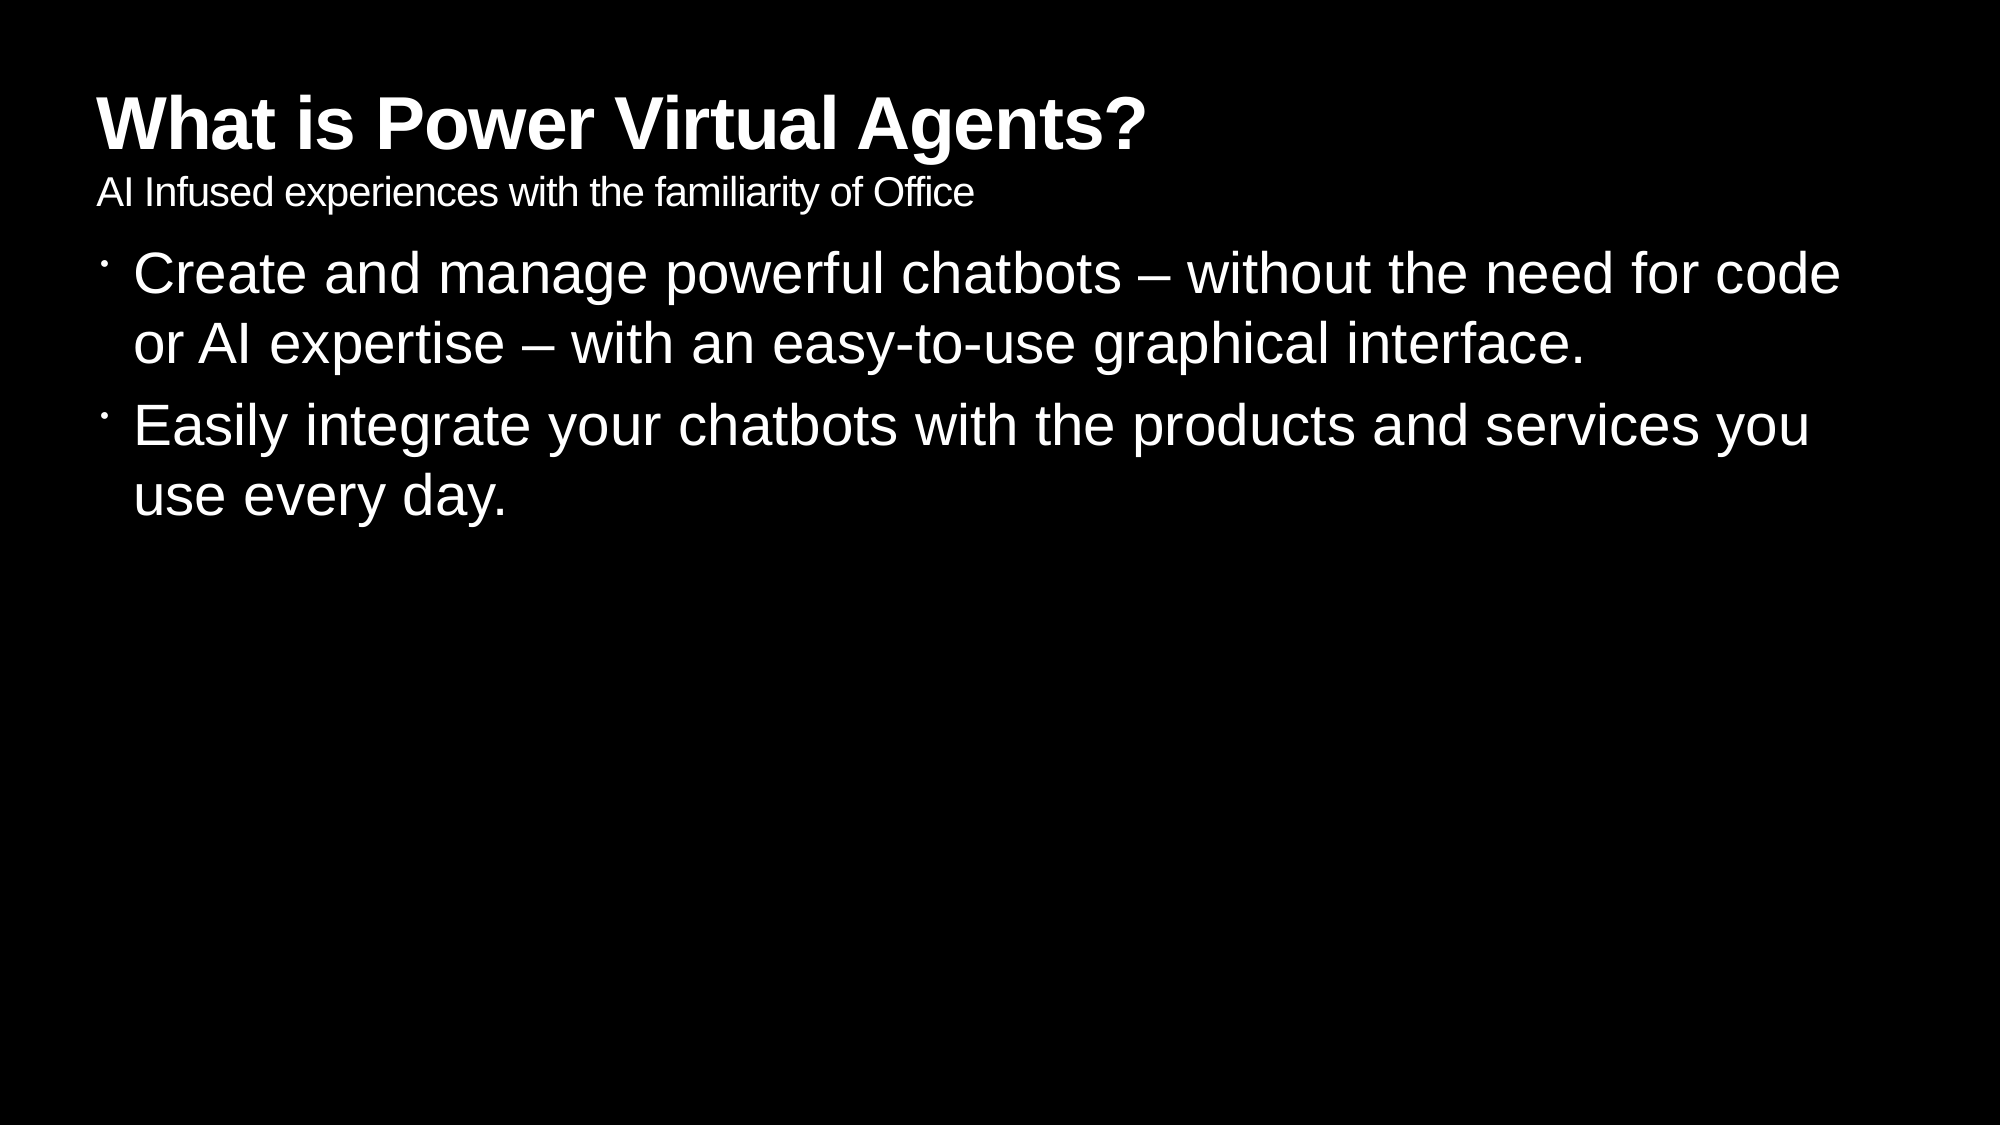

# What is Power Virtual Agents? AI Infused experiences with the familiarity of Office
Create and manage powerful chatbots – without the need for code or AI expertise – with an easy-to-use graphical interface.
Easily integrate your chatbots with the products and services you use every day.